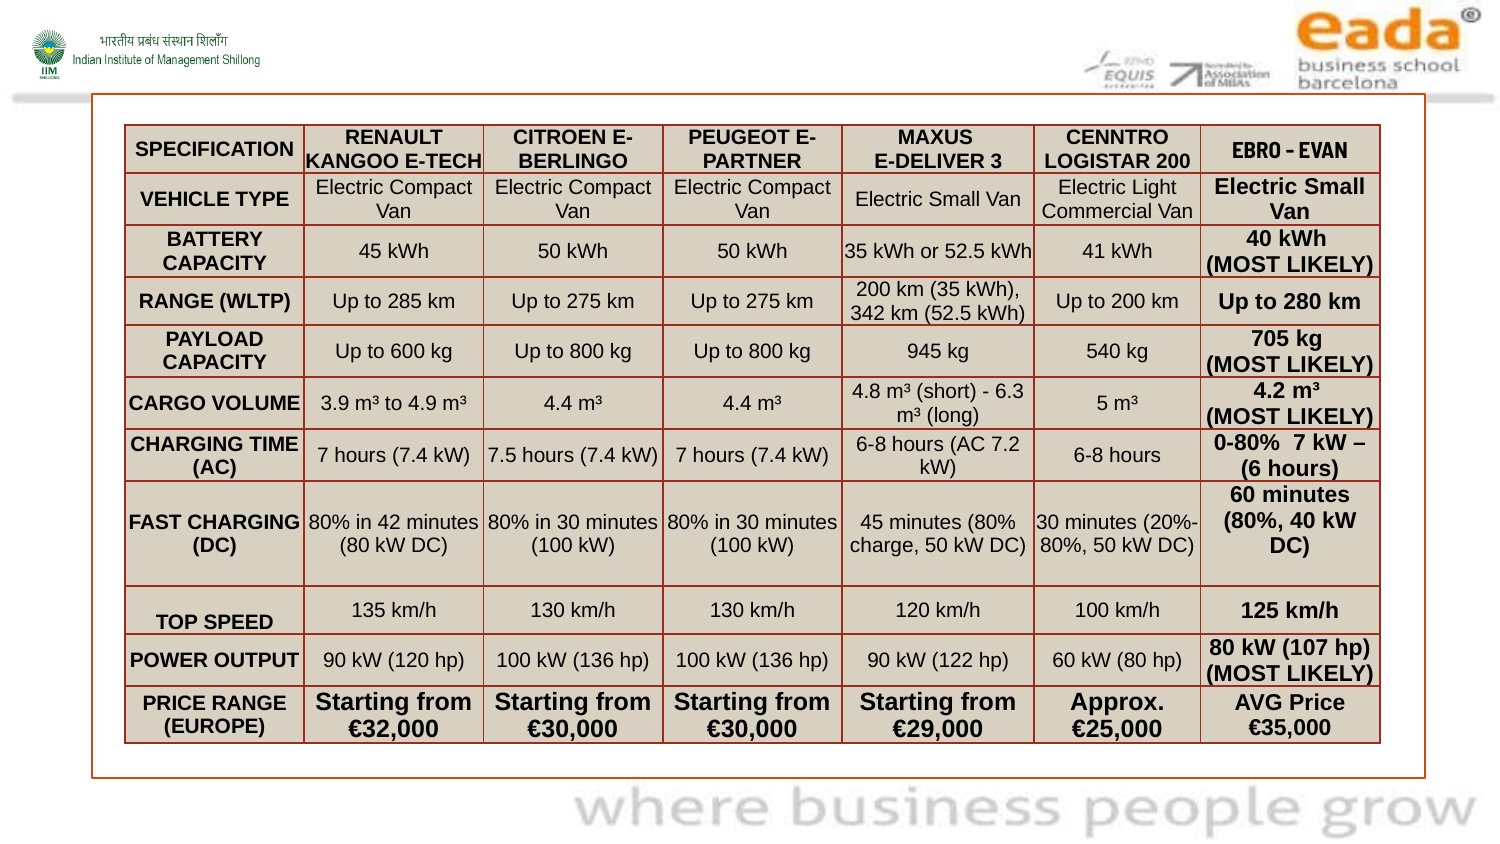

| SPECIFICATION | RENAULT KANGOO E-TECH | CITROEN E-BERLINGO | PEUGEOT E-PARTNER | MAXUS E-DELIVER 3 | CENNTRO LOGISTAR 200 | EBRO - EVAN |
| --- | --- | --- | --- | --- | --- | --- |
| VEHICLE TYPE | Electric Compact Van | Electric Compact Van | Electric Compact Van | Electric Small Van | Electric Light Commercial Van | Electric Small Van |
| BATTERY CAPACITY | 45 kWh | 50 kWh | 50 kWh | 35 kWh or 52.5 kWh | 41 kWh | 40 kWh (MOST LIKELY) |
| RANGE (WLTP) | Up to 285 km | Up to 275 km | Up to 275 km | 200 km (35 kWh), 342 km (52.5 kWh) | Up to 200 km | Up to 280 km |
| PAYLOAD CAPACITY | Up to 600 kg | Up to 800 kg | Up to 800 kg | 945 kg | 540 kg | 705 kg (MOST LIKELY) |
| CARGO VOLUME | 3.9 m³ to 4.9 m³ | 4.4 m³ | 4.4 m³ | 4.8 m³ (short) - 6.3 m³ (long) | 5 m³ | 4.2 m³ (MOST LIKELY) |
| CHARGING TIME (AC) | 7 hours (7.4 kW) | 7.5 hours (7.4 kW) | 7 hours (7.4 kW) | 6-8 hours (AC 7.2 kW) | 6-8 hours | 0-80% 7 kW – (6 hours) |
| FAST CHARGING (DC) | 80% in 42 minutes (80 kW DC) | 80% in 30 minutes (100 kW) | 80% in 30 minutes (100 kW) | 45 minutes (80% charge, 50 kW DC) | 30 minutes (20%-80%, 50 kW DC) | 60 minutes (80%, 40 kW DC) |
| TOP SPEED | 135 km/h | 130 km/h | 130 km/h | 120 km/h | 100 km/h | 125 km/h |
| POWER OUTPUT | 90 kW (120 hp) | 100 kW (136 hp) | 100 kW (136 hp) | 90 kW (122 hp) | 60 kW (80 hp) | 80 kW (107 hp) (MOST LIKELY) |
| PRICE RANGE (EUROPE) | Starting from €32,000 | Starting from €30,000 | Starting from €30,000 | Starting from €29,000 | Approx. €25,000 | AVG Price €35,000 |